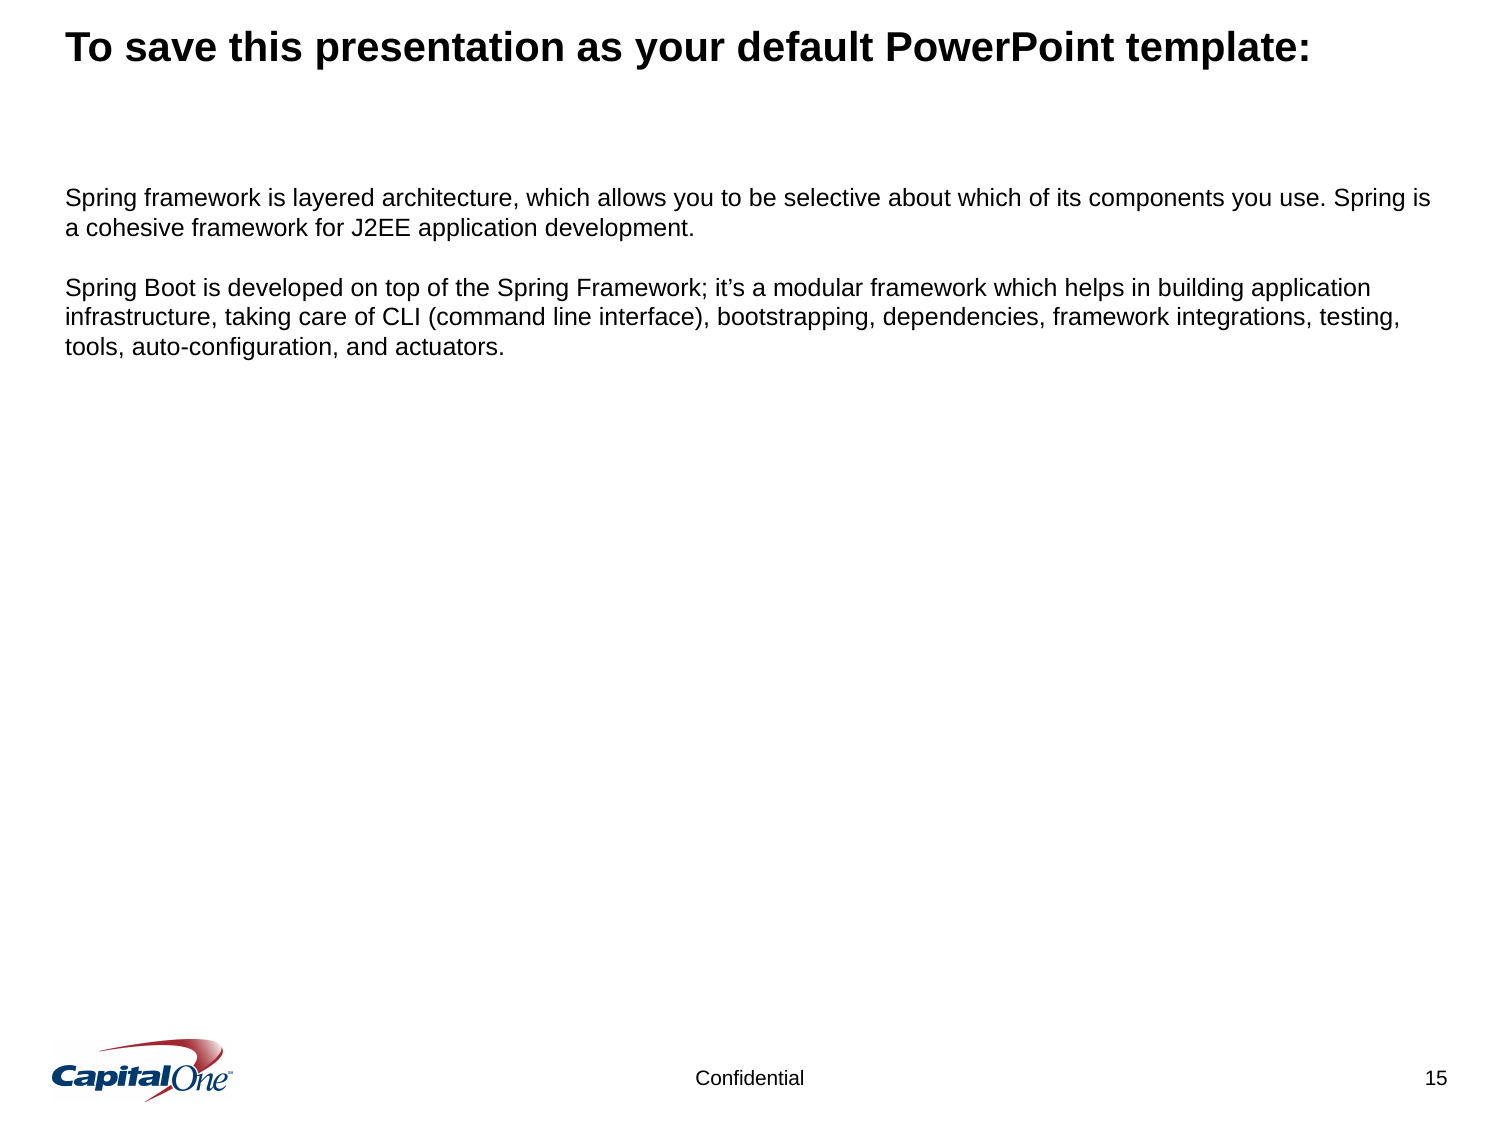

# To save this presentation as your default PowerPoint template:
Spring framework is layered architecture, which allows you to be selective about which of its components you use. Spring is a cohesive framework for J2EE application development.

Spring Boot is developed on top of the Spring Framework; it’s a modular framework which helps in building application infrastructure, taking care of CLI (command line interface), bootstrapping, dependencies, framework integrations, testing, tools, auto-configuration, and actuators.